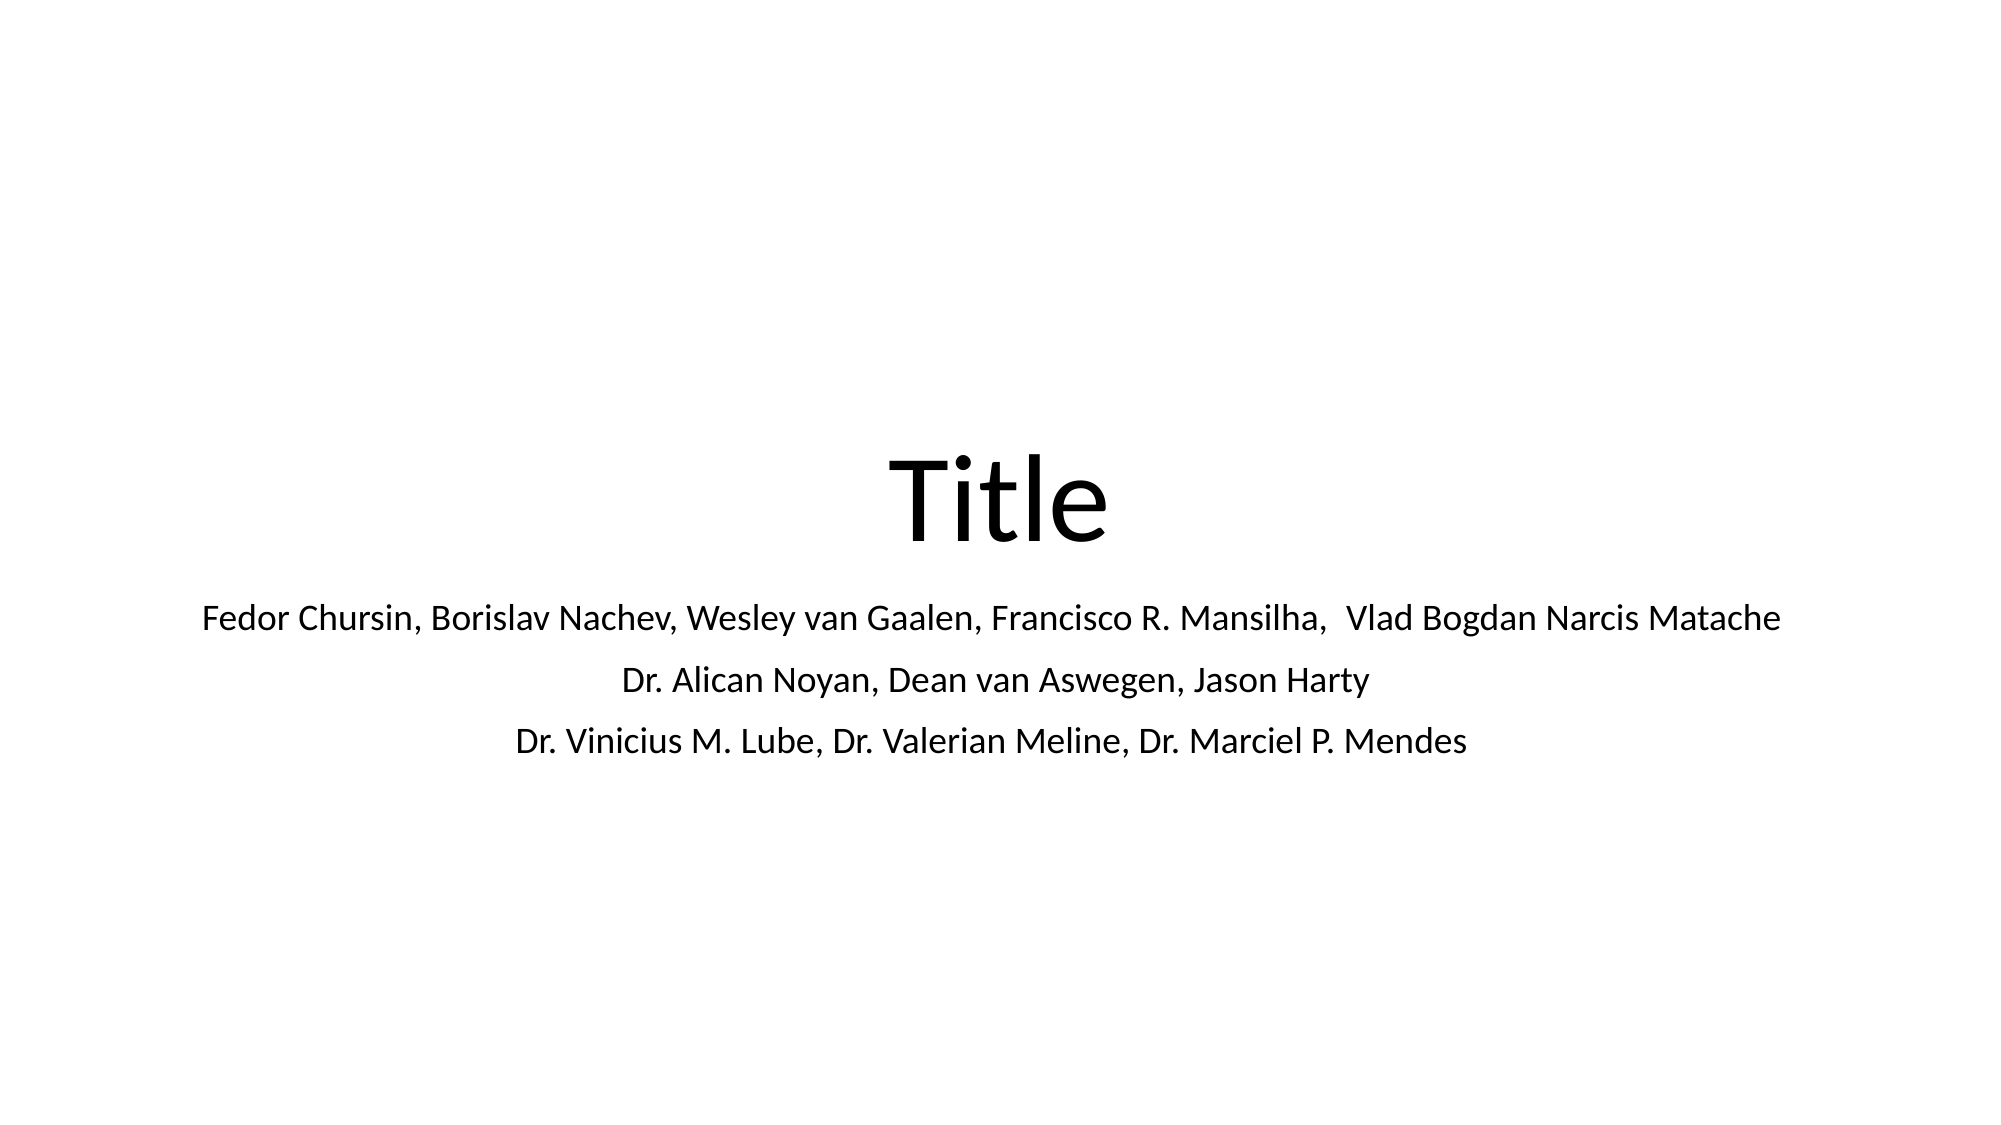

# Title
Fedor Chursin, Borislav Nachev, Wesley van Gaalen, Francisco R. Mansilha,  Vlad Bogdan Narcis Matache
 Dr. Alican Noyan, Dean van Aswegen, Jason Harty
Dr. Vinicius M. Lube, Dr. Valerian Meline, Dr. Marciel P. Mendes